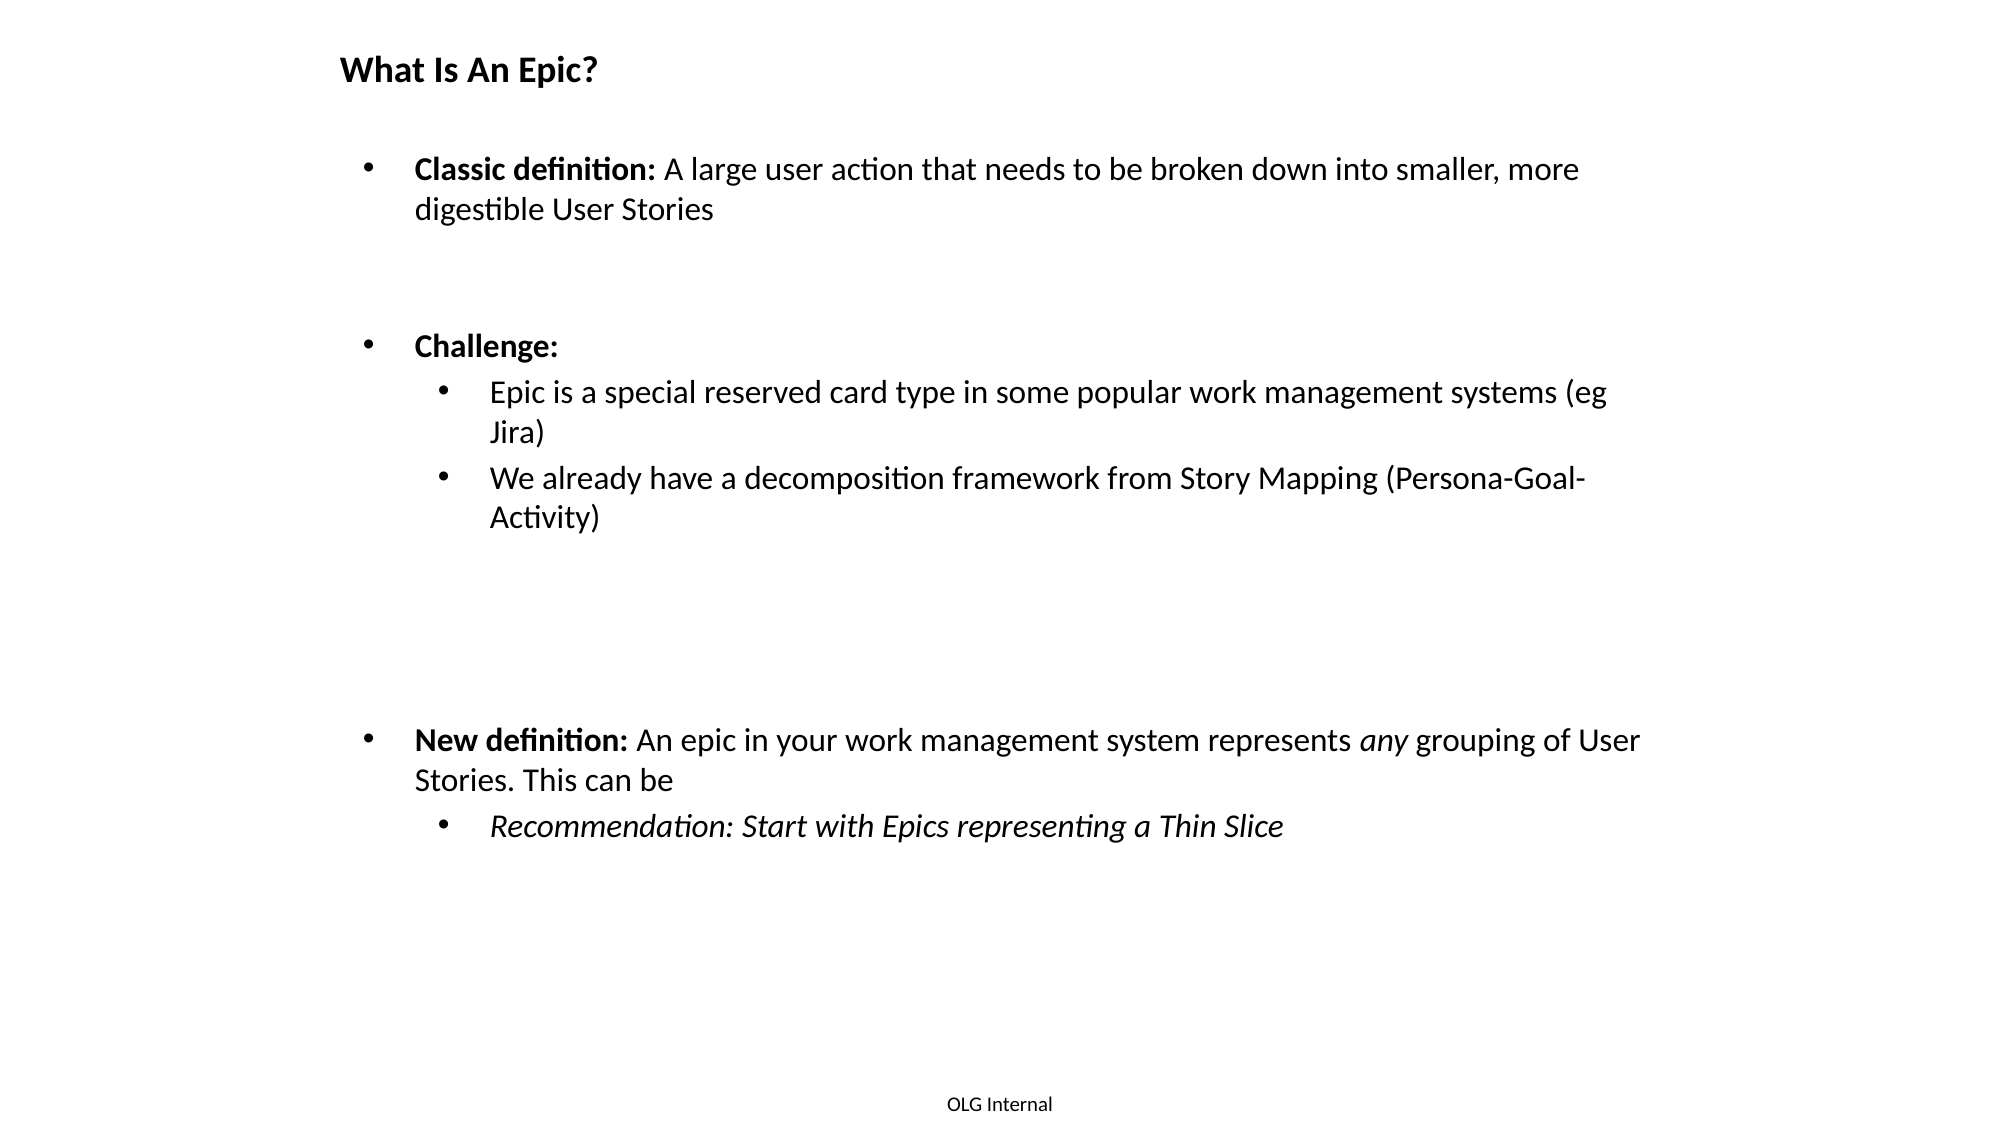

# What Is An Epic?
Classic definition: A large user action that needs to be broken down into smaller, more digestible User Stories

Challenge:
Epic is a special reserved card type in some popular work management systems (eg Jira)
We already have a decomposition framework from Story Mapping (Persona-Goal-Activity)

New definition: An epic in your work management system represents any grouping of User Stories. This can be
Recommendation: Start with Epics representing a Thin Slice